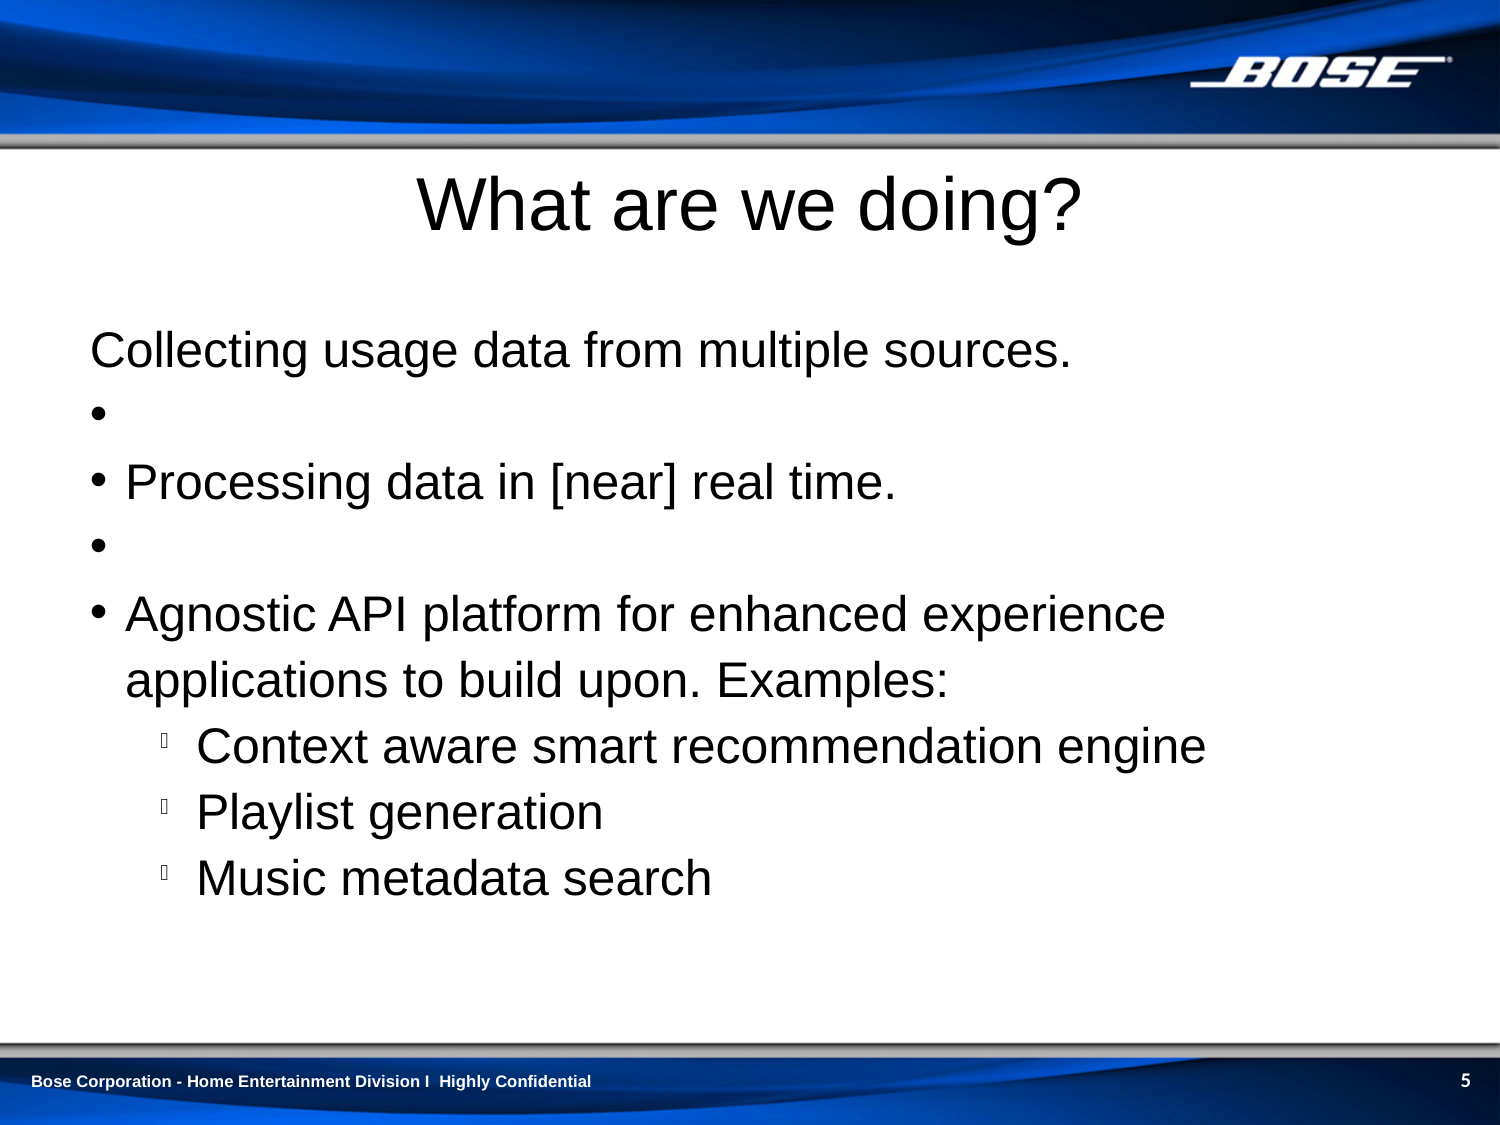

What are we doing?
Collecting usage data from multiple sources.

Processing data in [near] real time.

Agnostic API platform for enhanced experience applications to build upon. Examples:
Context aware smart recommendation engine
Playlist generation
Music metadata search